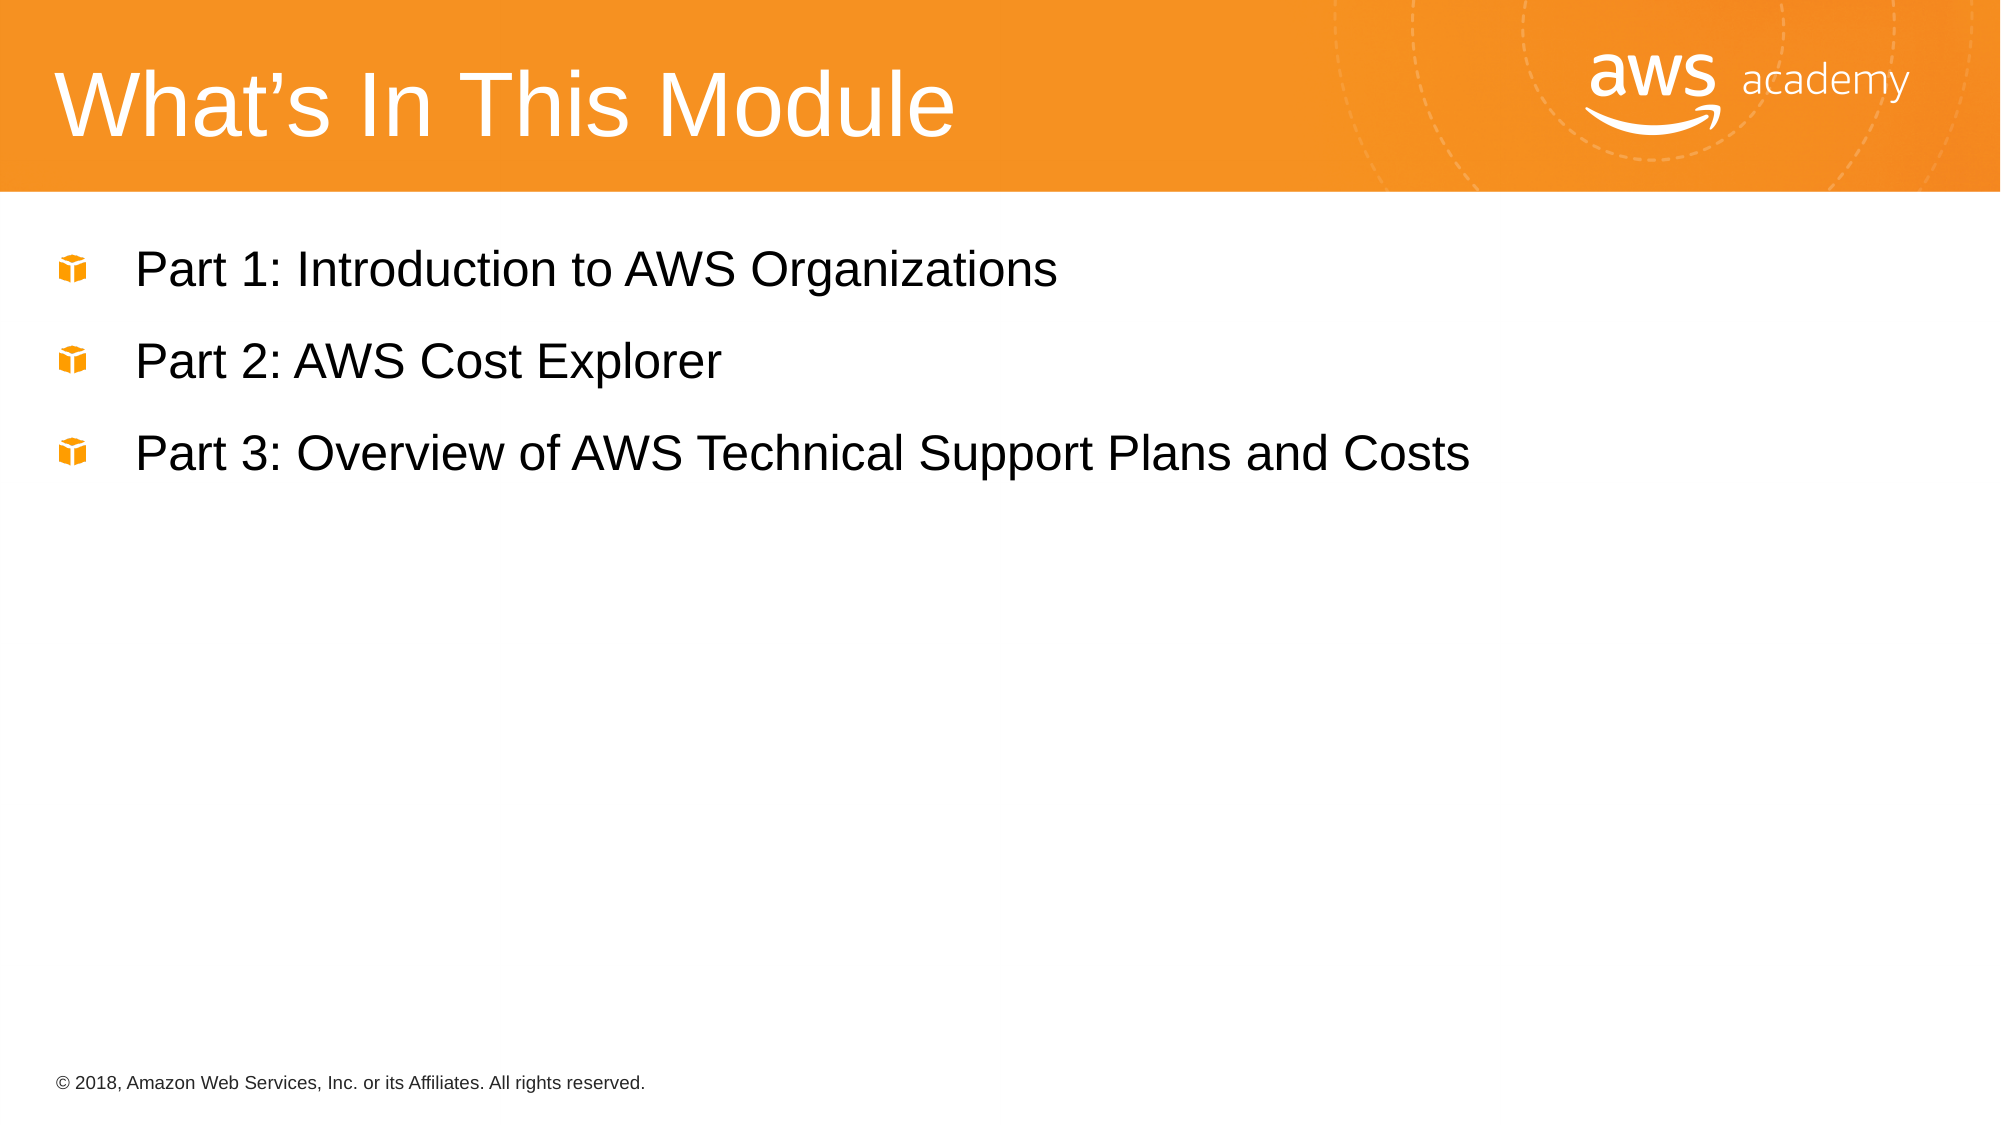

# What’s In This Module
Part 1: Introduction to AWS Organizations
Part 2: AWS Cost Explorer
Part 3: Overview of AWS Technical Support Plans and Costs